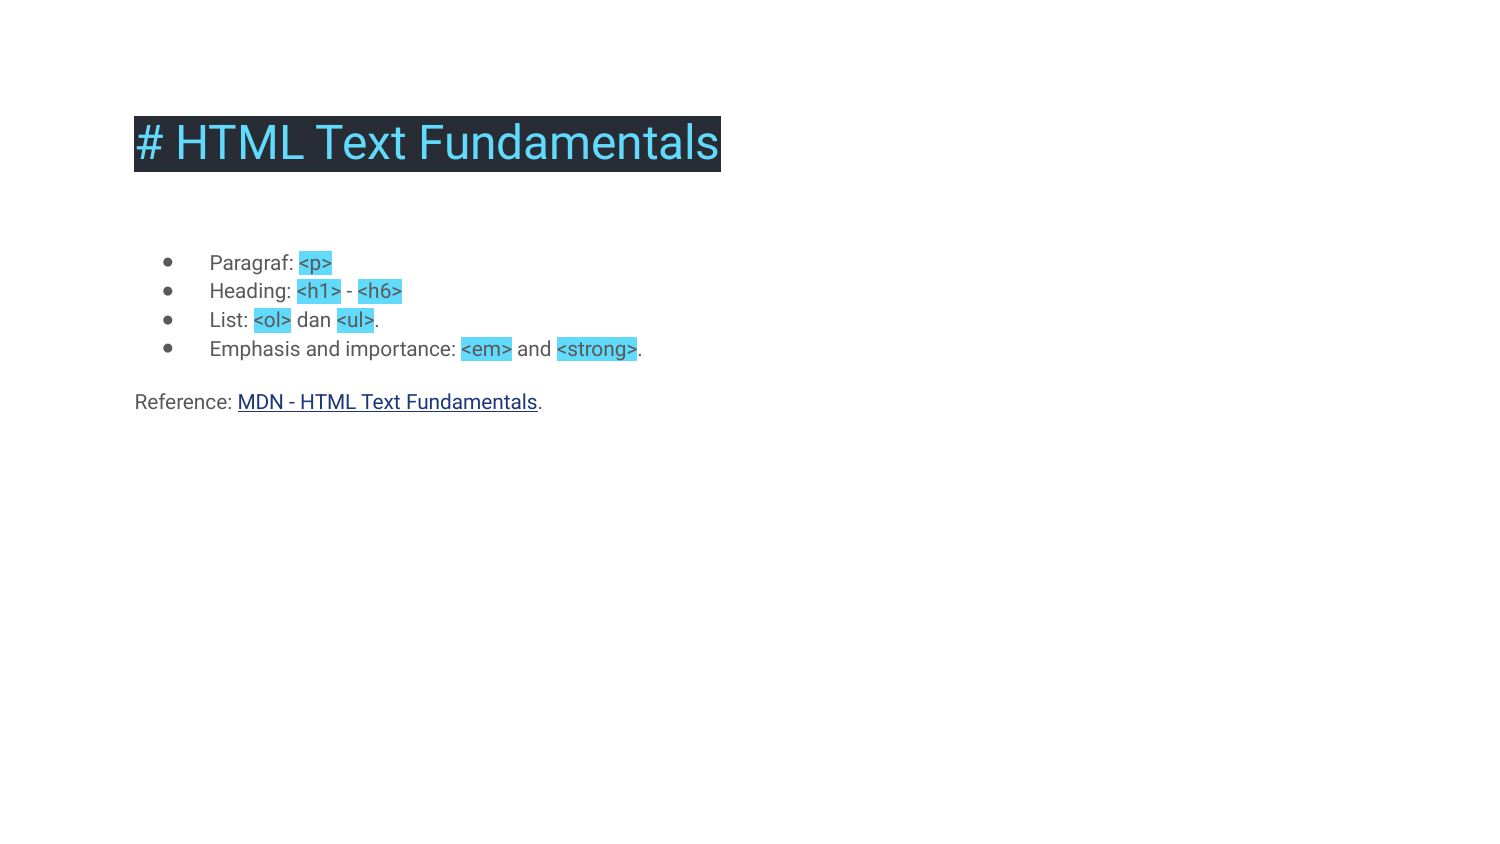

# HTML Text Fundamentals
Paragraf: <p>
Heading: <h1> - <h6>
List: <ol> dan <ul>.
Emphasis and importance: <em> and <strong>.
Reference: MDN - HTML Text Fundamentals.